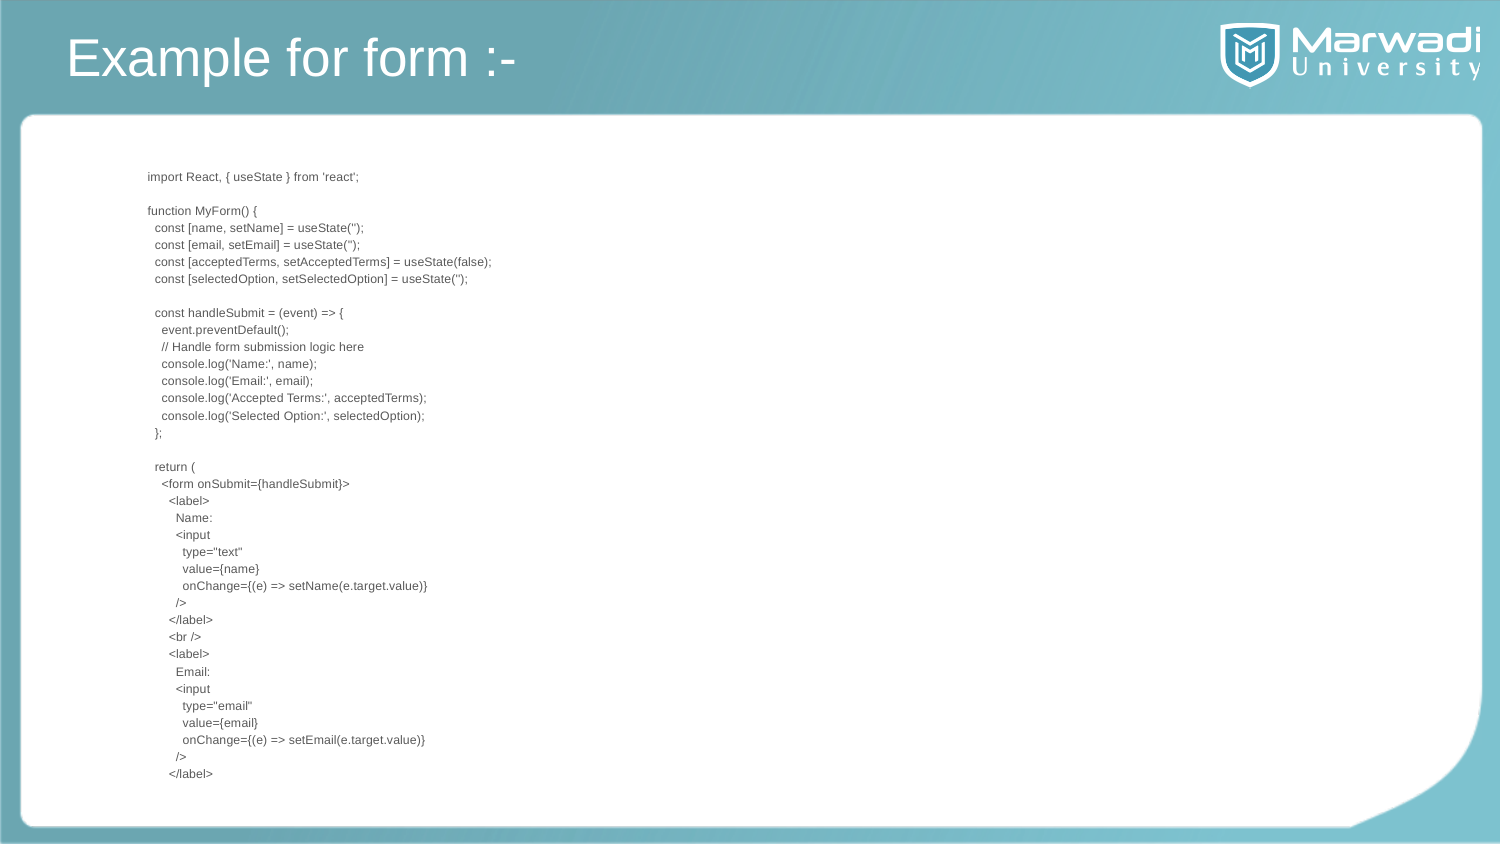

# Example for form :-
import React, { useState } from 'react';

function MyForm() {
  const [name, setName] = useState('');
  const [email, setEmail] = useState('');
  const [acceptedTerms, setAcceptedTerms] = useState(false);
  const [selectedOption, setSelectedOption] = useState('');

  const handleSubmit = (event) => {
    event.preventDefault();
    // Handle form submission logic here
    console.log('Name:', name);
    console.log('Email:', email);
    console.log('Accepted Terms:', acceptedTerms);
    console.log('Selected Option:', selectedOption);
  };

  return (
    <form onSubmit={handleSubmit}>
      <label>
        Name:
        <input
          type="text"
          value={name}
          onChange={(e) => setName(e.target.value)}
        />
      </label>
      <br />
      <label>
        Email:
        <input
          type="email"
          value={email}
          onChange={(e) => setEmail(e.target.value)}
        />
      </label>